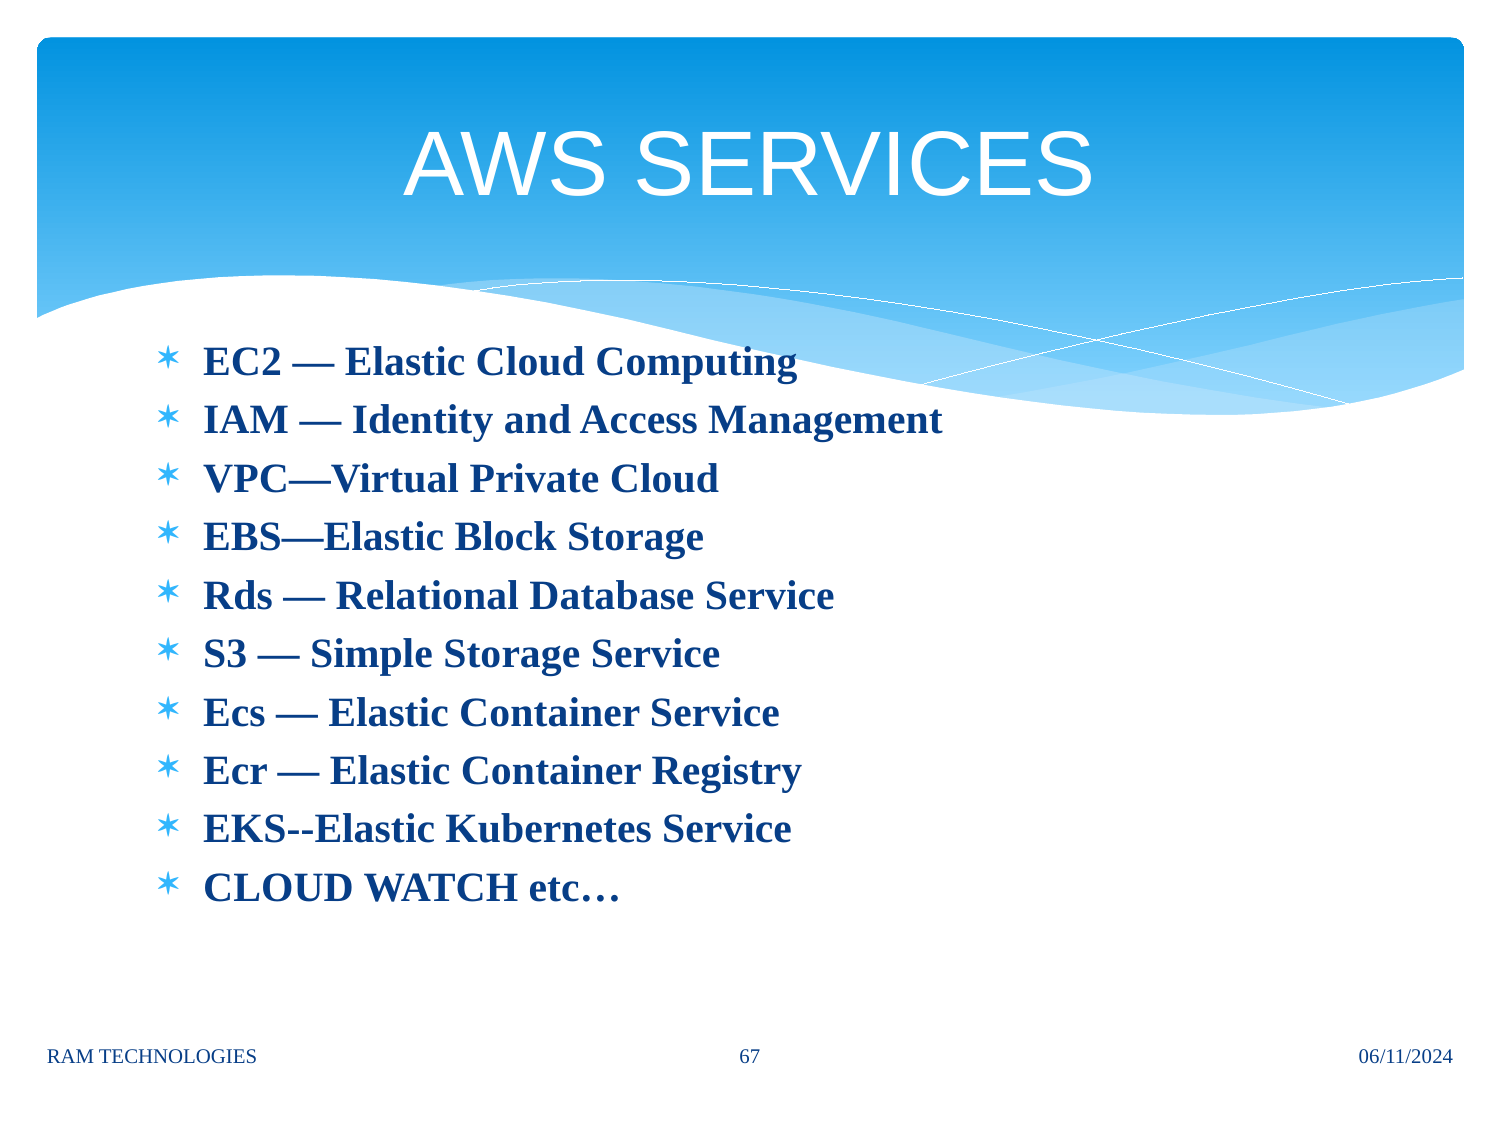

# AWS SERVICES
EC2 — Elastic Cloud Computing
IAM — Identity and Access Management
VPC—Virtual Private Cloud
EBS—Elastic Block Storage
Rds — Relational Database Service
S3 — Simple Storage Service
Ecs — Elastic Container Service
Ecr — Elastic Container Registry
EKS--Elastic Kubernetes Service
CLOUD WATCH etc…
67
RAM TECHNOLOGIES
06/11/2024